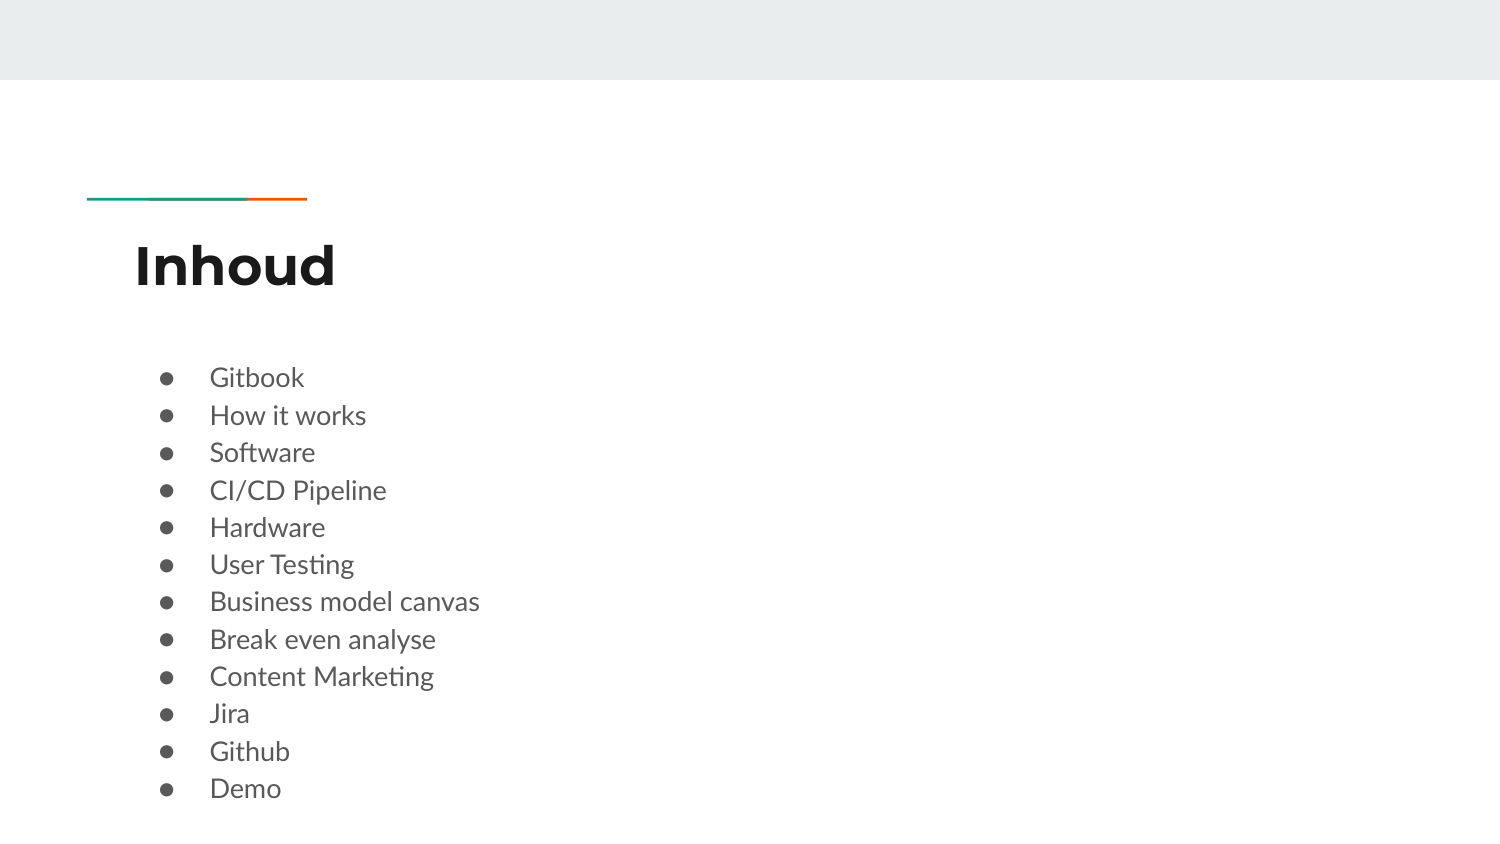

# Inhoud
Gitbook
How it works
Software
CI/CD Pipeline
Hardware
User Testing
Business model canvas
Break even analyse
Content Marketing
Jira
Github
Demo